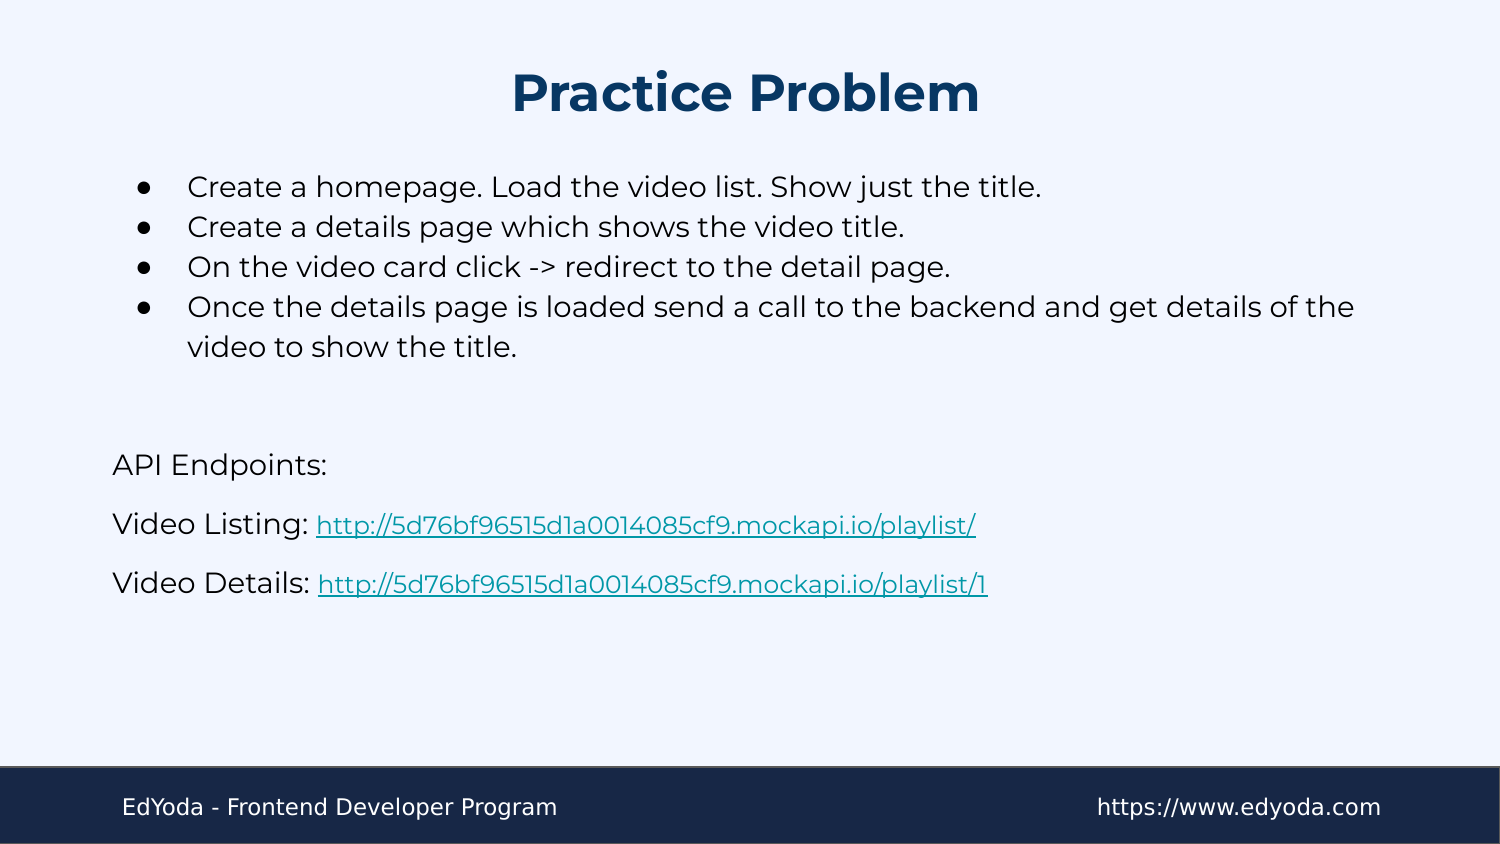

# Practice Problem
Create a homepage. Load the video list. Show just the title.
Create a details page which shows the video title.
On the video card click -> redirect to the detail page.
Once the details page is loaded send a call to the backend and get details of the video to show the title.

API Endpoints:
Video Listing: http://5d76bf96515d1a0014085cf9.mockapi.io/playlist/
Video Details: http://5d76bf96515d1a0014085cf9.mockapi.io/playlist/1

EdYoda - Frontend Developer Program
https://www.edyoda.com